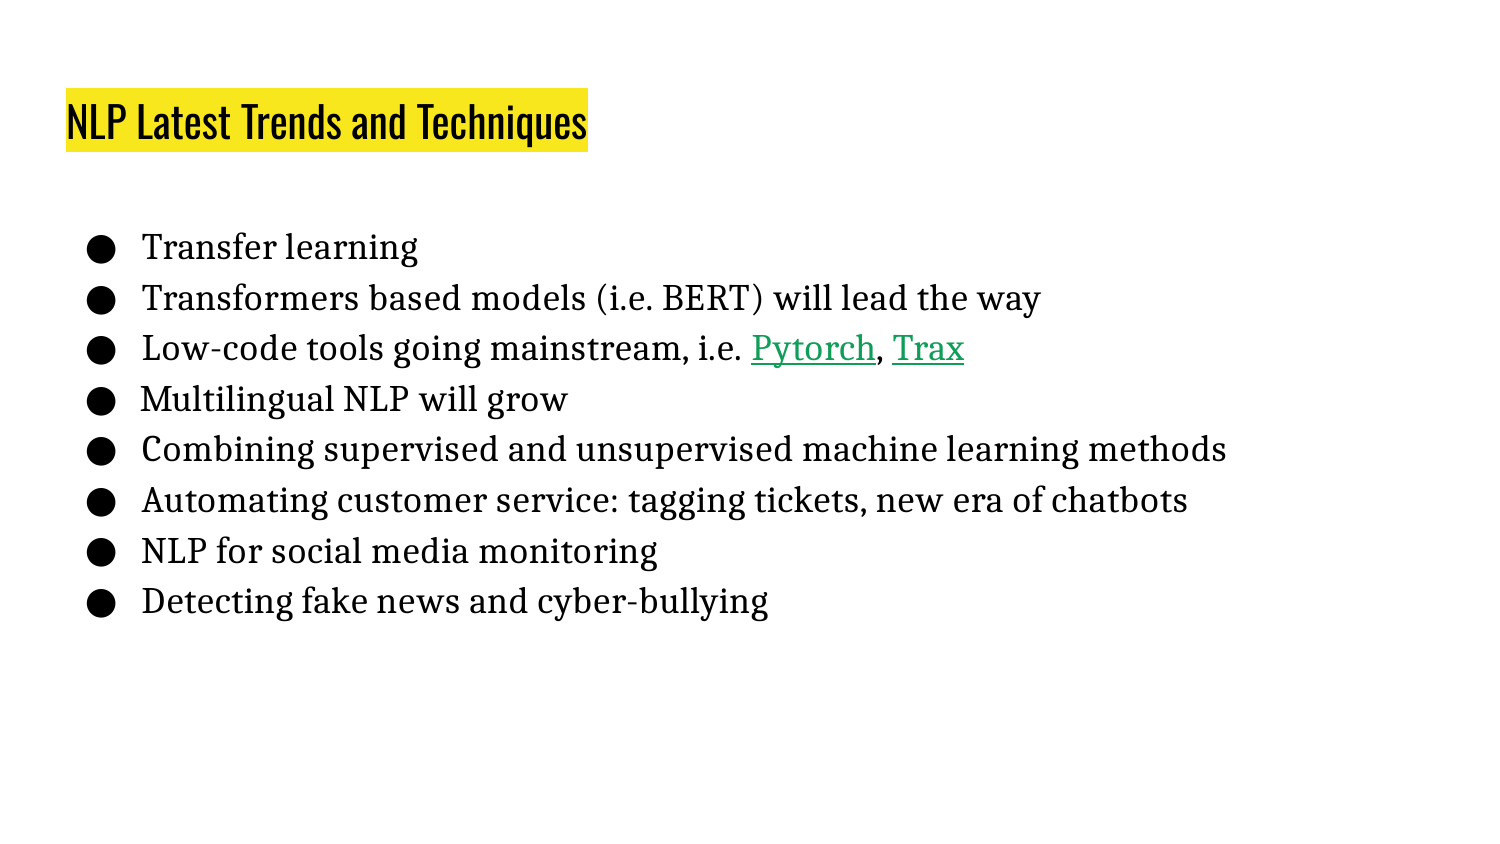

# NLP Latest Trends and Techniques
Transfer learning
Transformers based models (i.e. BERT) will lead the way
Low-code tools going mainstream, i.e. Pytorch, Trax
Multilingual NLP will grow
Combining supervised and unsupervised machine learning methods
Automating customer service: tagging tickets, new era of chatbots
NLP for social media monitoring
Detecting fake news and cyber-bullying